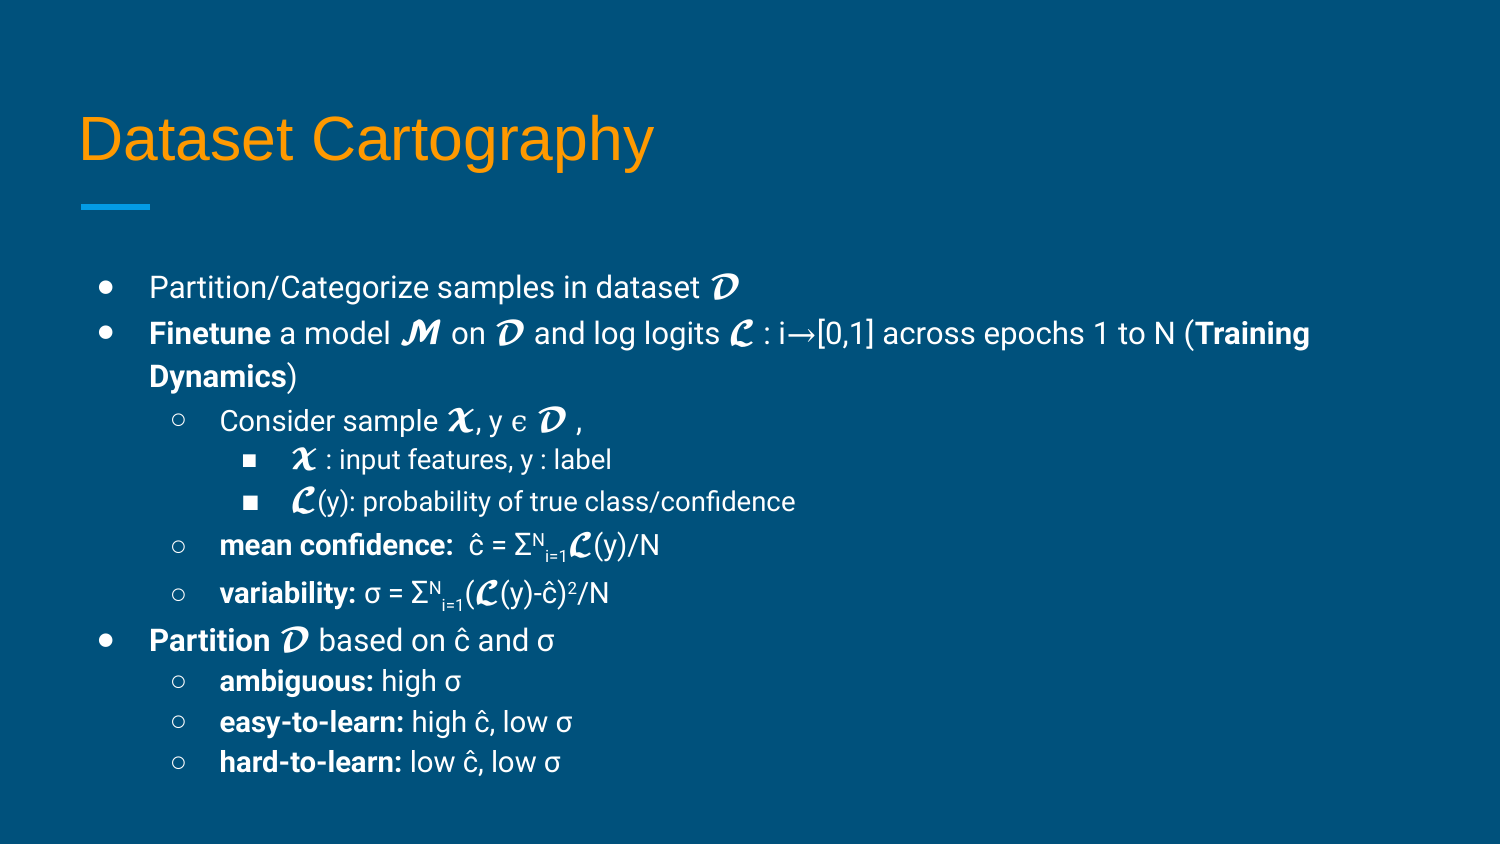

# Dataset Cartography
Partition/Categorize samples in dataset 𝓓
Finetune a model 𝓜 on 𝓓 and log logits 𝓛 : i→[0,1] across epochs 1 to N (Training Dynamics)
Consider sample 𝓧, y ϵ 𝓓 ,
𝓧 : input features, y : label
𝓛(y): probability of true class/confidence
mean confidence:  ĉ = ΣNi=1𝓛(y)/N
variability: σ = ΣNi=1(𝓛(y)-ĉ)2/N
Partition 𝓓 based on ĉ and σ
ambiguous: high σ
easy-to-learn: high ĉ, low σ
hard-to-learn: low ĉ, low σ